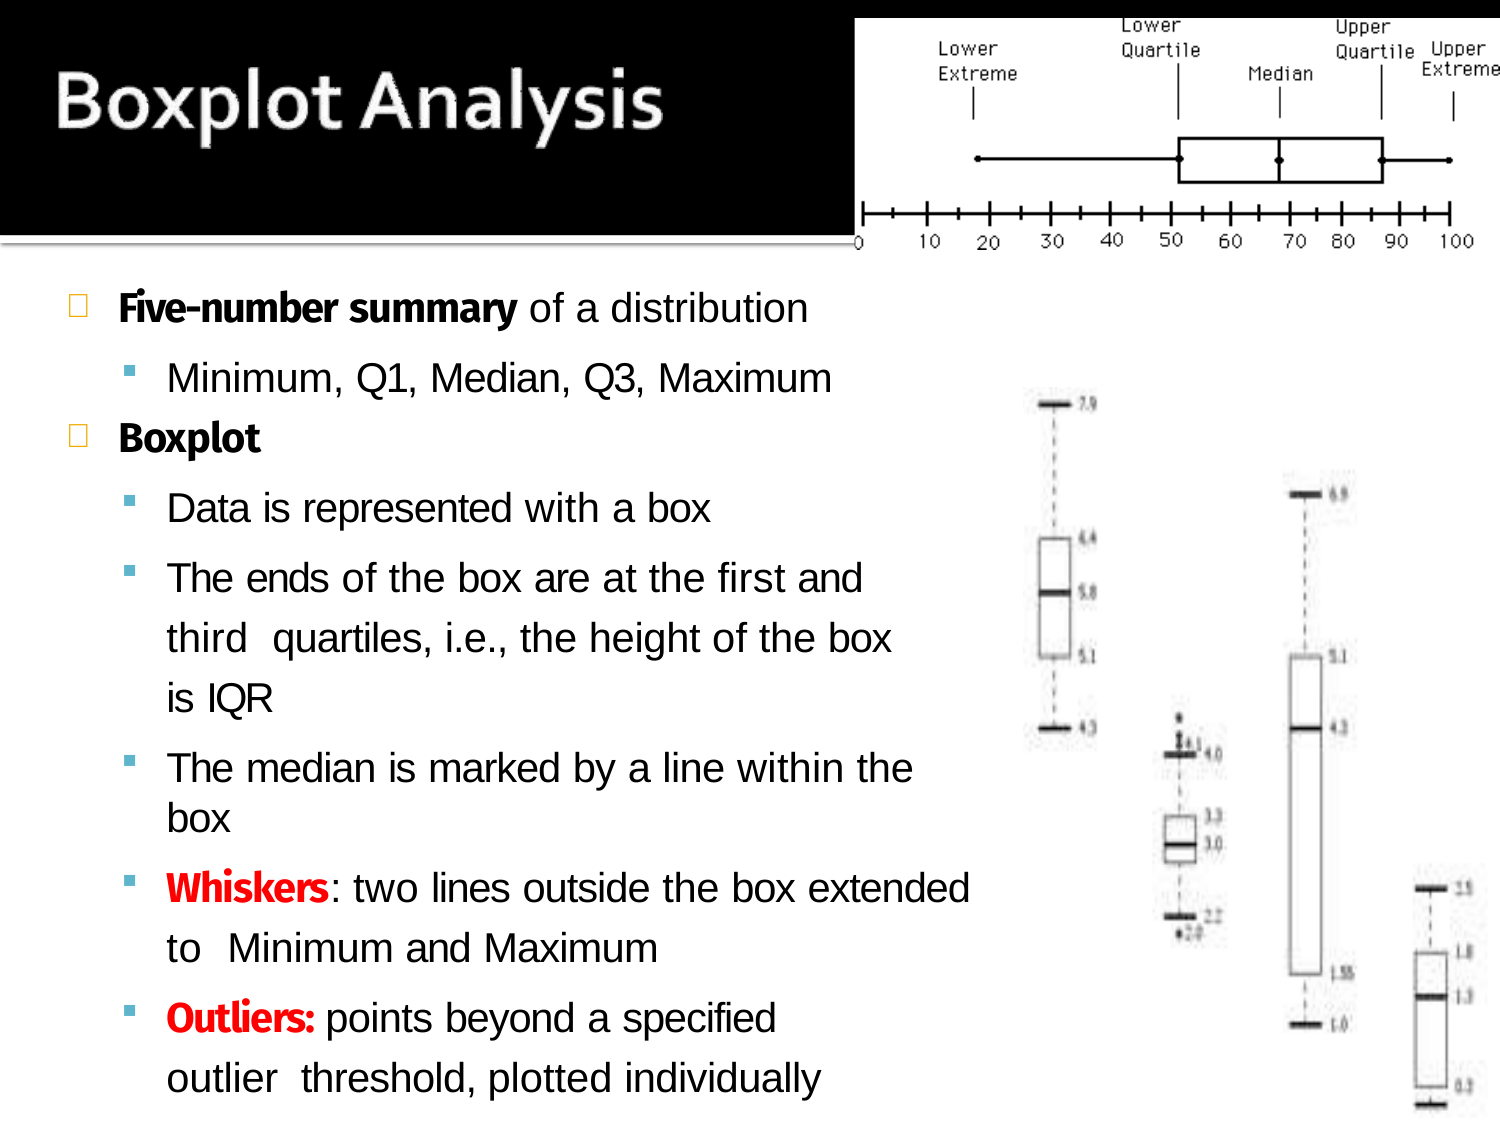

Five-number summary of a distribution
Minimum, Q1, Median, Q3, Maximum
Boxplot
Data is represented with a box
The ends of the box are at the first and third  quartiles, i.e., the height of the box is IQR
The median is marked by a line within the box
Whiskers: two lines outside the box extended to  Minimum and Maximum
Outliers: points beyond a specified outlier  threshold, plotted individually

80